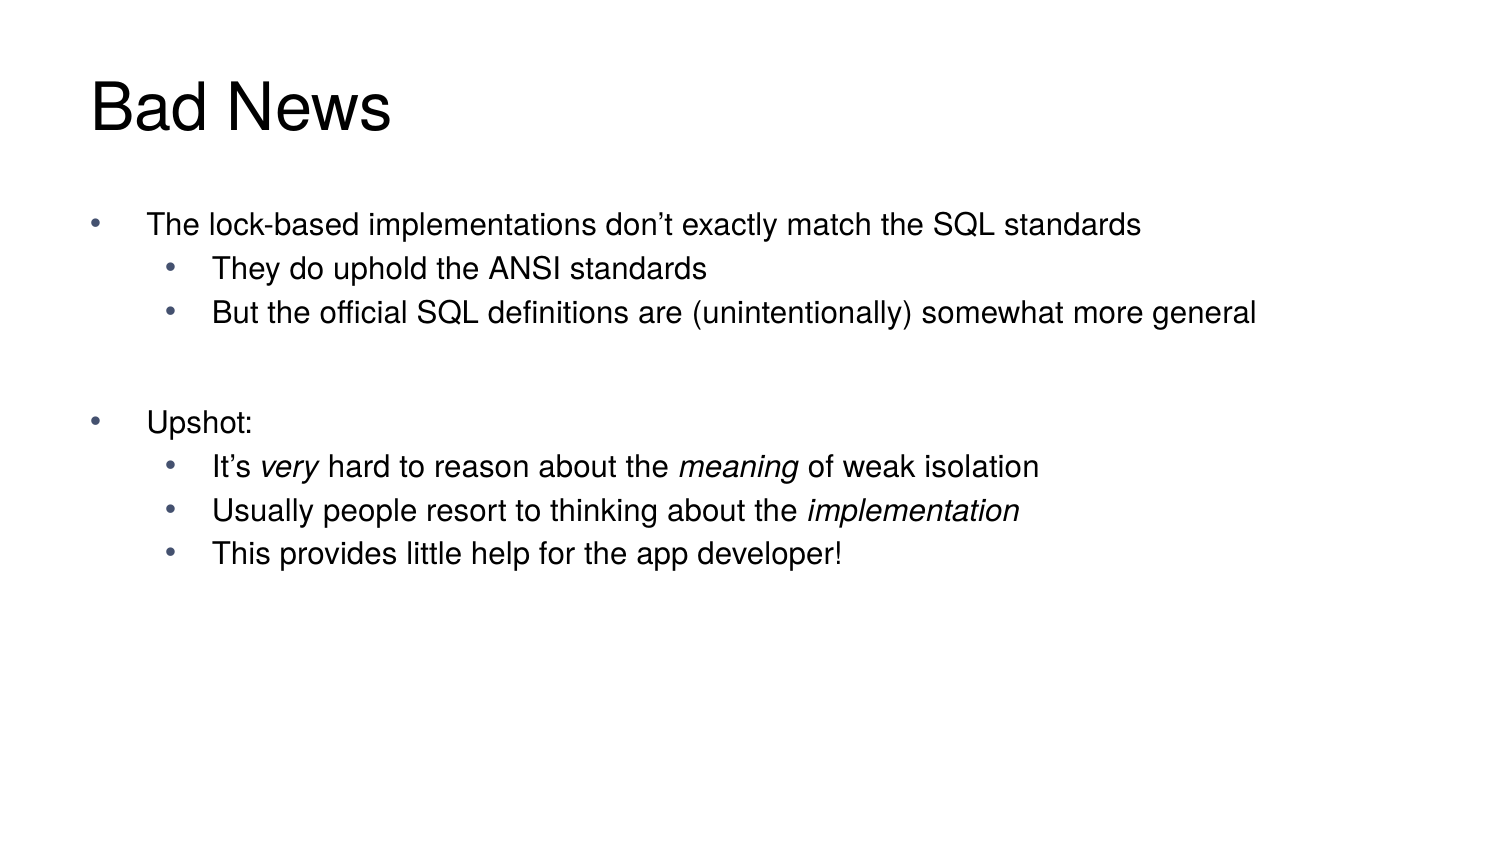

# Bad News
The lock-based implementations don’t exactly match the SQL standards
They do uphold the ANSI standards
But the official SQL definitions are (unintentionally) somewhat more general

Upshot:
It’s very hard to reason about the meaning of weak isolation
Usually people resort to thinking about the implementation
This provides little help for the app developer!